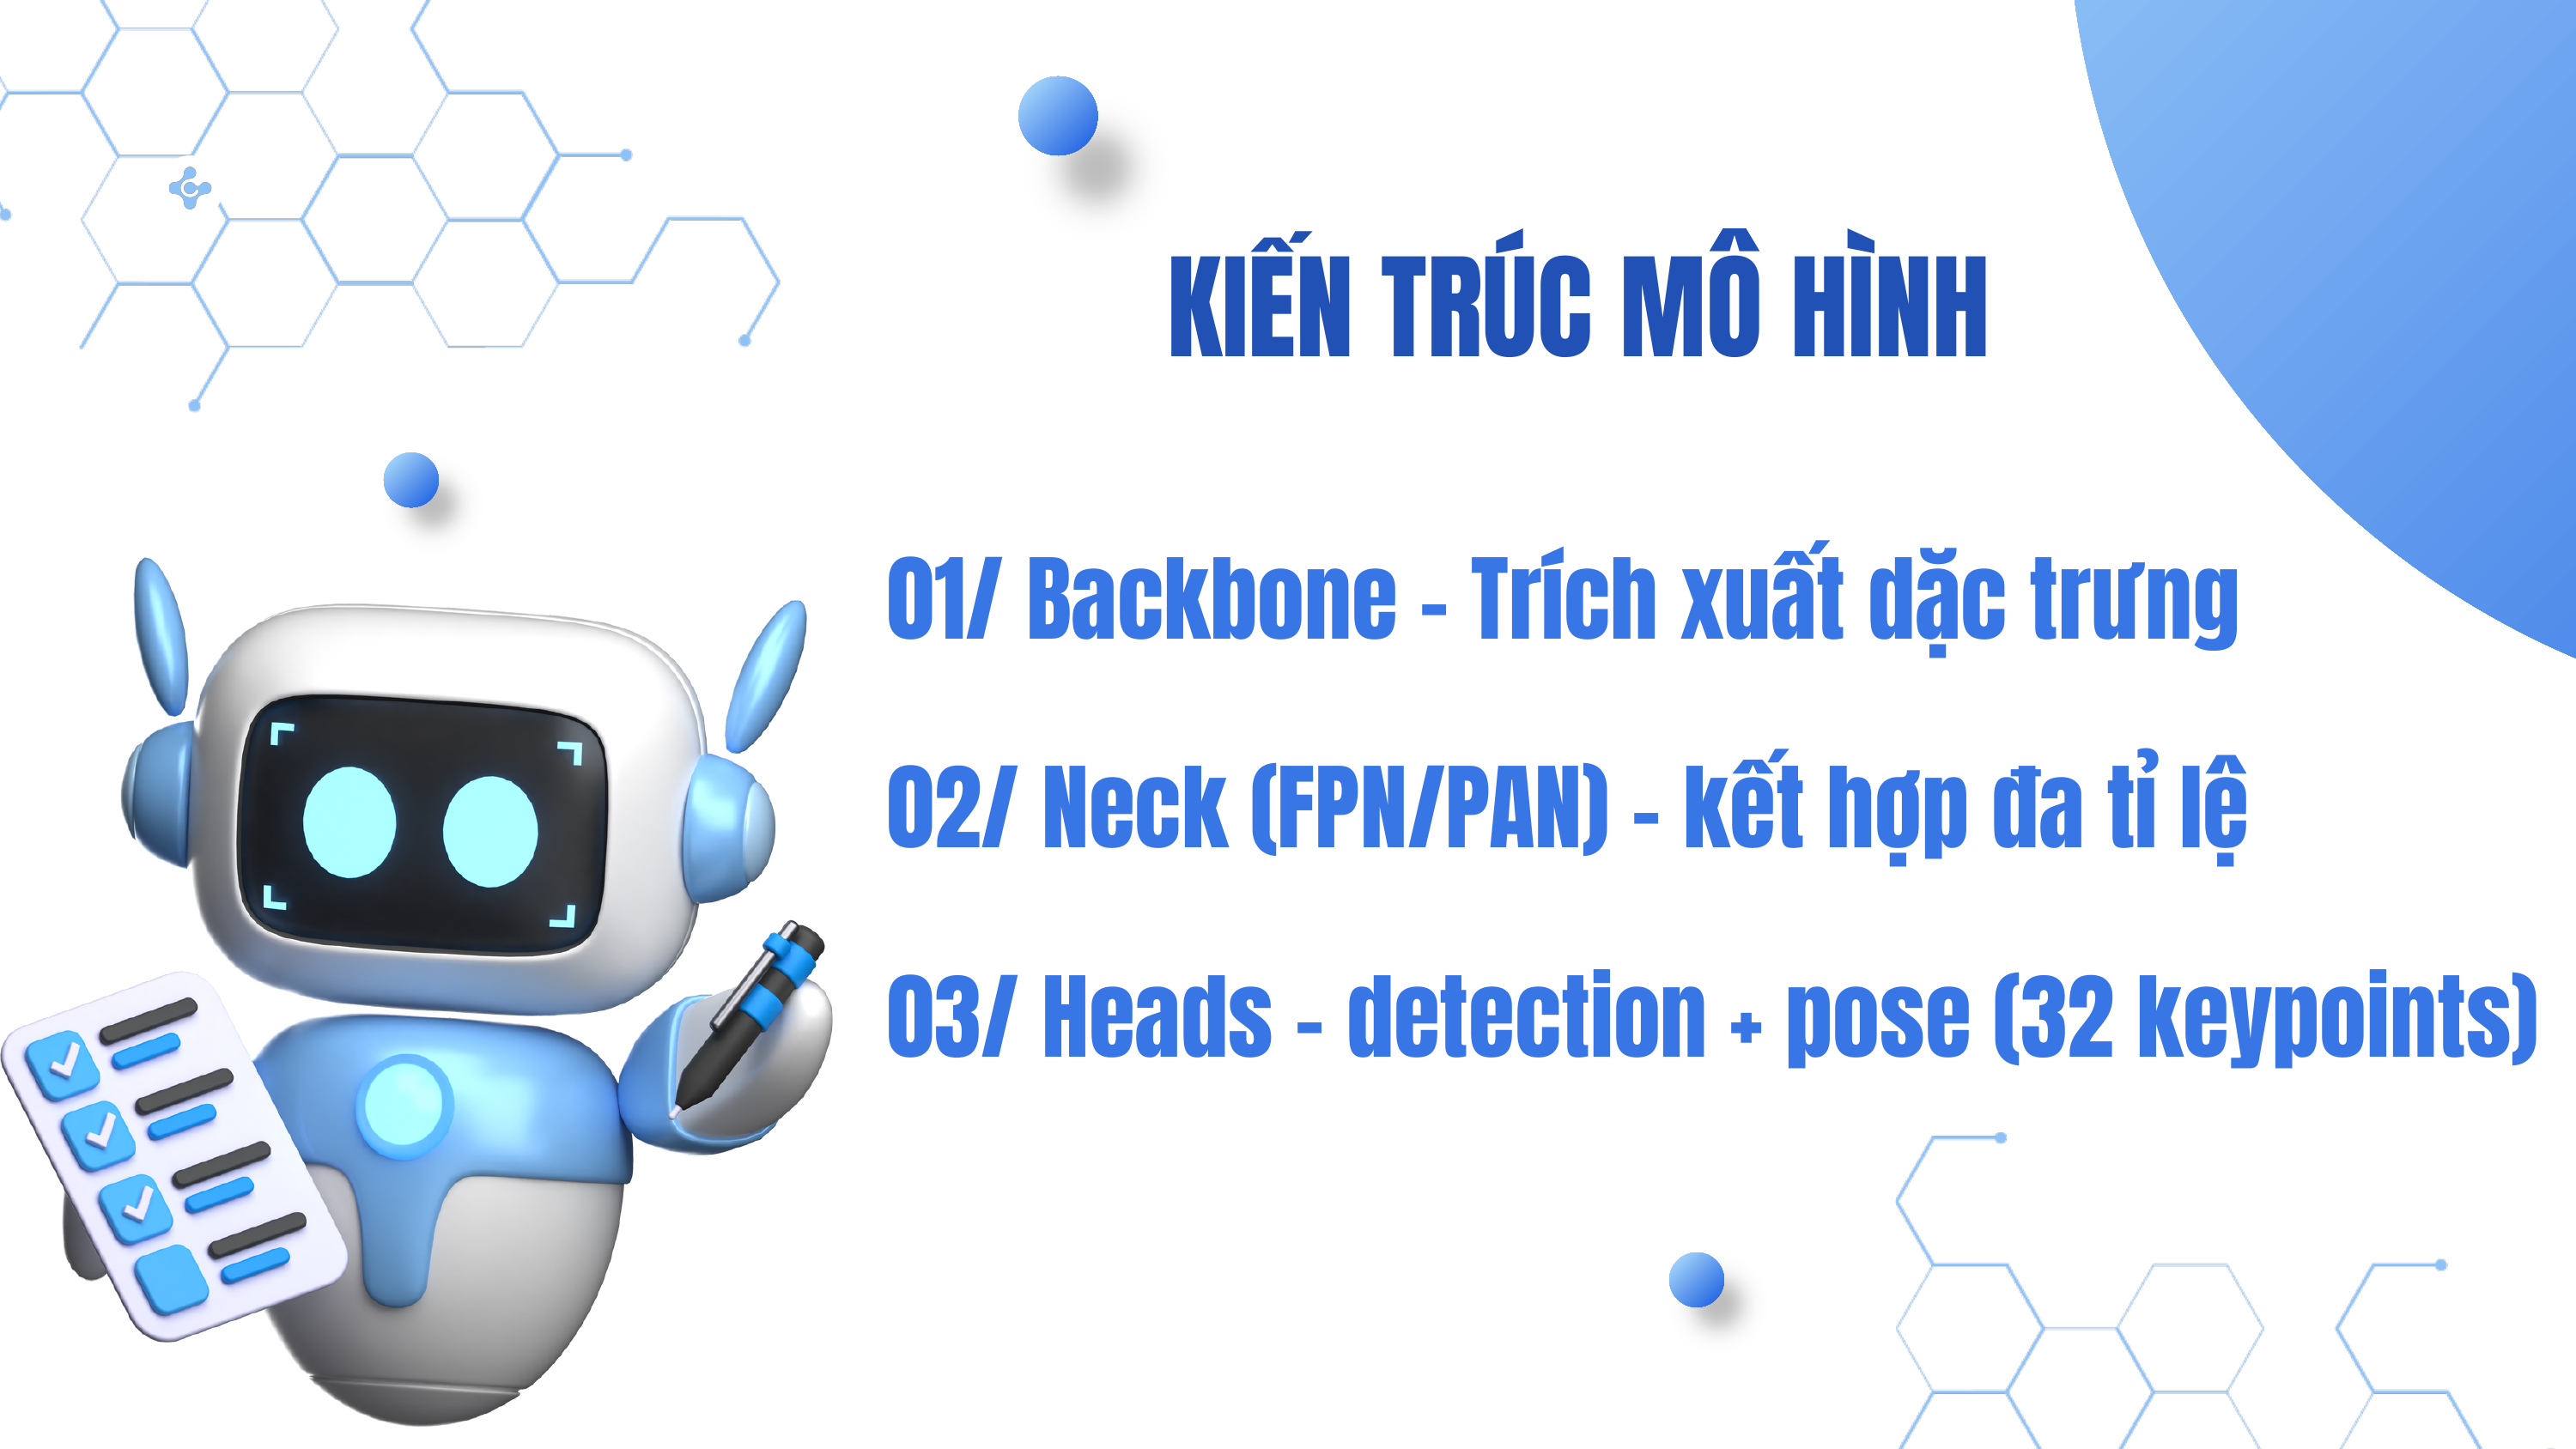

KIẾN TRÚC MÔ HÌNH

01/ Backbone - Trích xuất dặc trưng

02/ Neck (FPN/PAN) – kết hợp đa tỉ lệ
03/ Heads – detection + pose (32 keypoints)